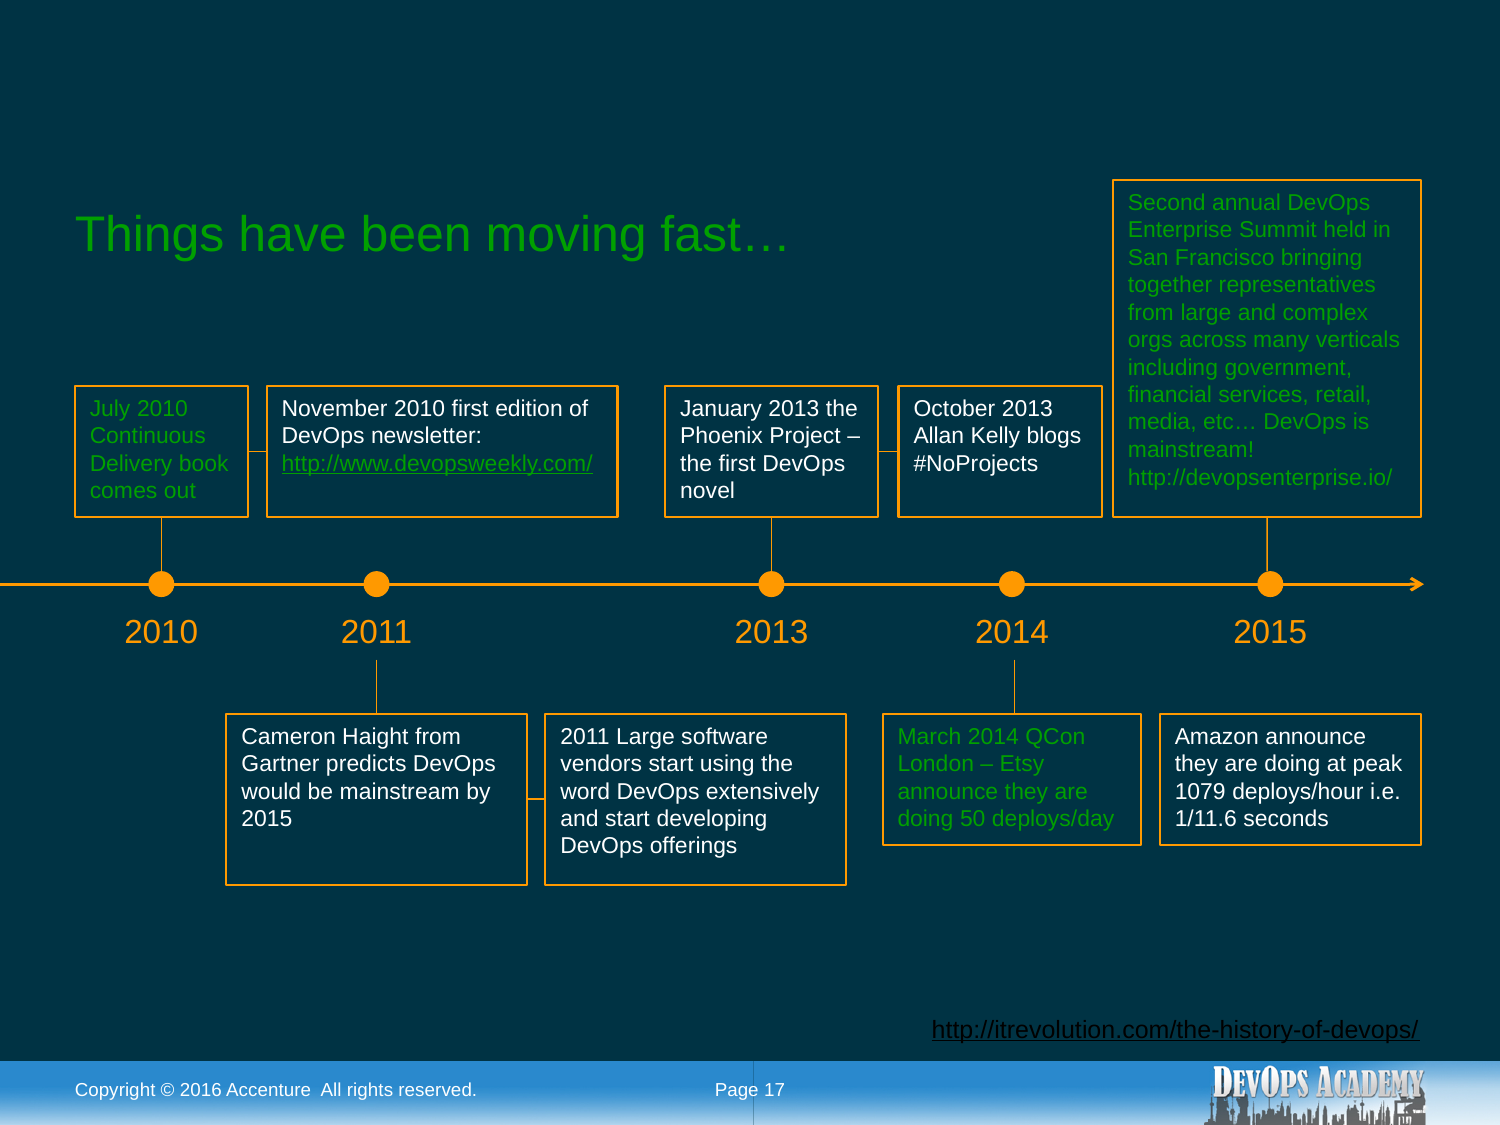

Second annual DevOps Enterprise Summit held in San Francisco bringing together representatives from large and complex orgs across many verticals including government, financial services, retail, media, etc… DevOps is mainstream!
http://devopsenterprise.io/
Things have been moving fast…
July 2010 Continuous Delivery book comes out
November 2010 first edition of DevOps newsletter: http://www.devopsweekly.com/
January 2013 the Phoenix Project – the first DevOps novel
October 2013 Allan Kelly blogs #NoProjects

2013

2010

2011
2011 Large software vendors start using the word DevOps extensively and start developing DevOps offerings
Cameron Haight from Gartner predicts DevOps would be mainstream by 2015

2014
March 2014 QCon London – Etsy announce they are doing 50 deploys/day

2015
Amazon announce they are doing at peak 1079 deploys/hour i.e. 1/11.6 seconds
http://itrevolution.com/the-history-of-devops/
Copyright © 2016 Accenture  All rights reserved.
Page 17